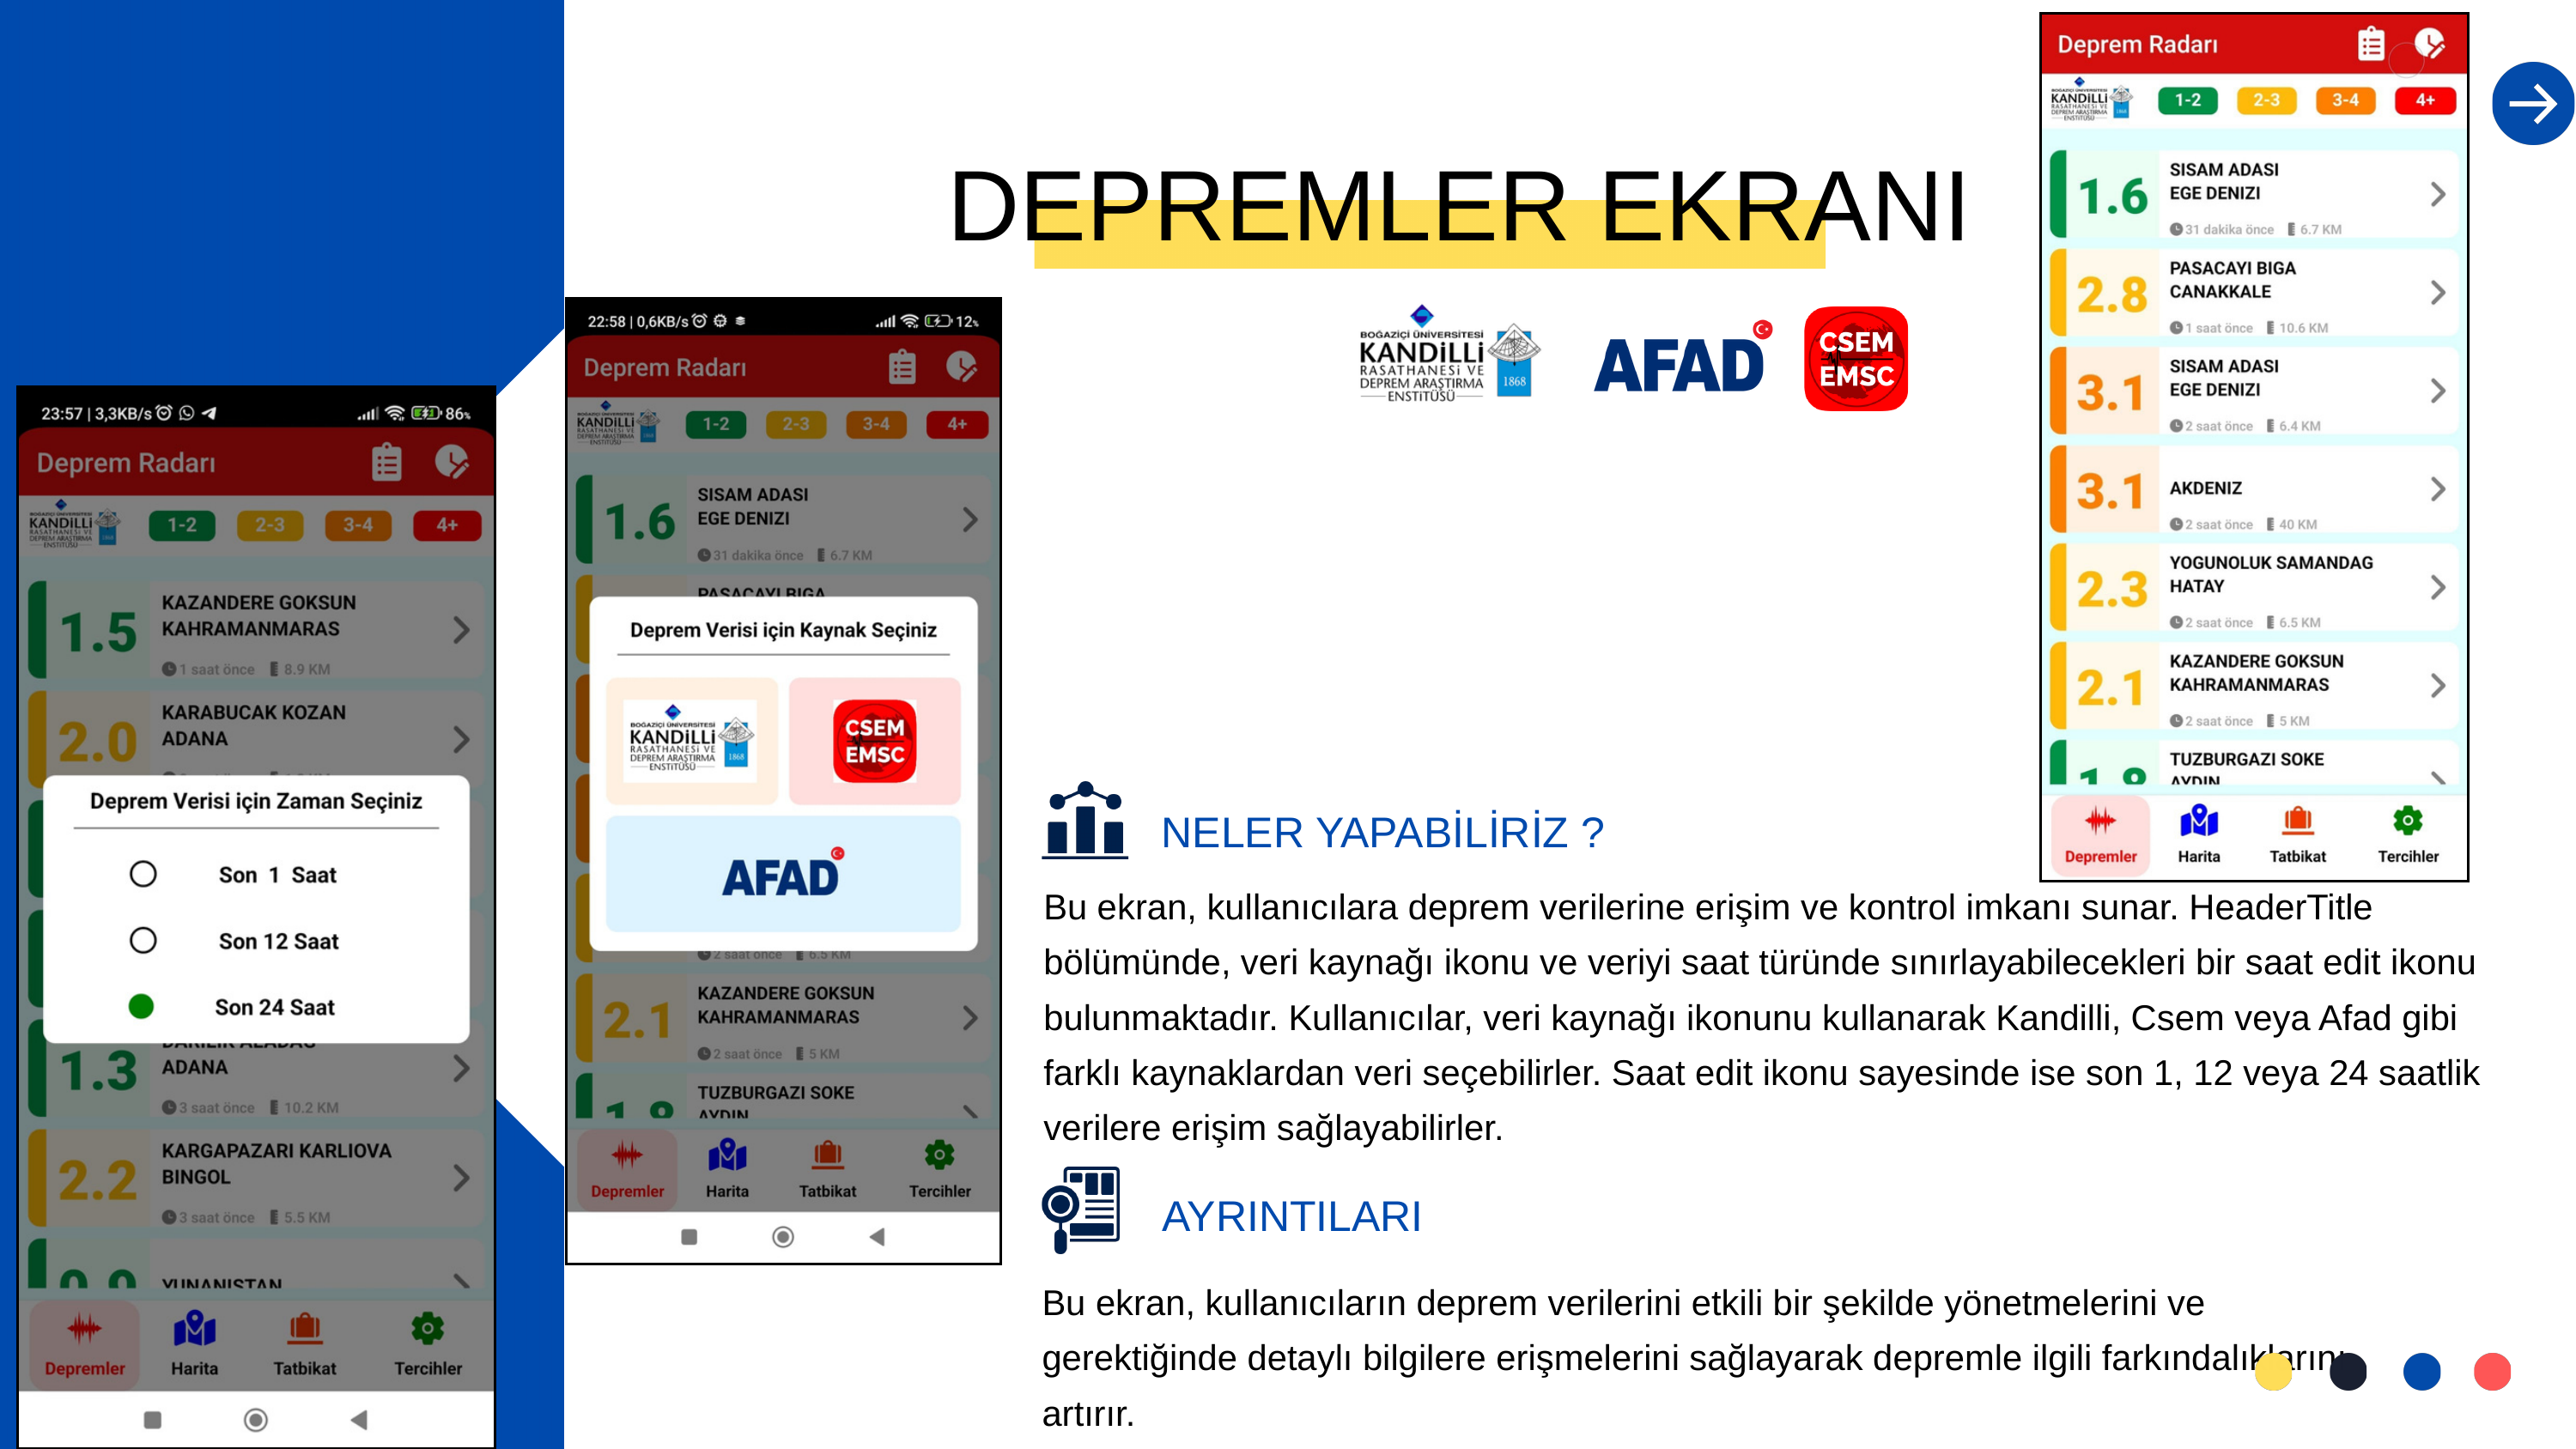

DEPREMLER EKRANI

NELER YAPABİLİRİZ ?
Bu ekran, kullanıcılara deprem verilerine erişim ve kontrol imkanı sunar. HeaderTitle bölümünde, veri kaynağı ikonu ve veriyi saat türünde sınırlayabilecekleri bir saat edit ikonu bulunmaktadır. Kullanıcılar, veri kaynağı ikonunu kullanarak Kandilli, Csem veya Afad gibi farklı kaynaklardan veri seçebilirler. Saat edit ikonu sayesinde ise son 1, 12 veya 24 saatlik verilere erişim sağlayabilirler.

AYRINTILARI
Bu ekran, kullanıcıların deprem verilerini etkili bir şekilde yönetmelerini ve gerektiğinde detaylı bilgilere erişmelerini sağlayarak depremle ilgili farkındalıklarını artırır.